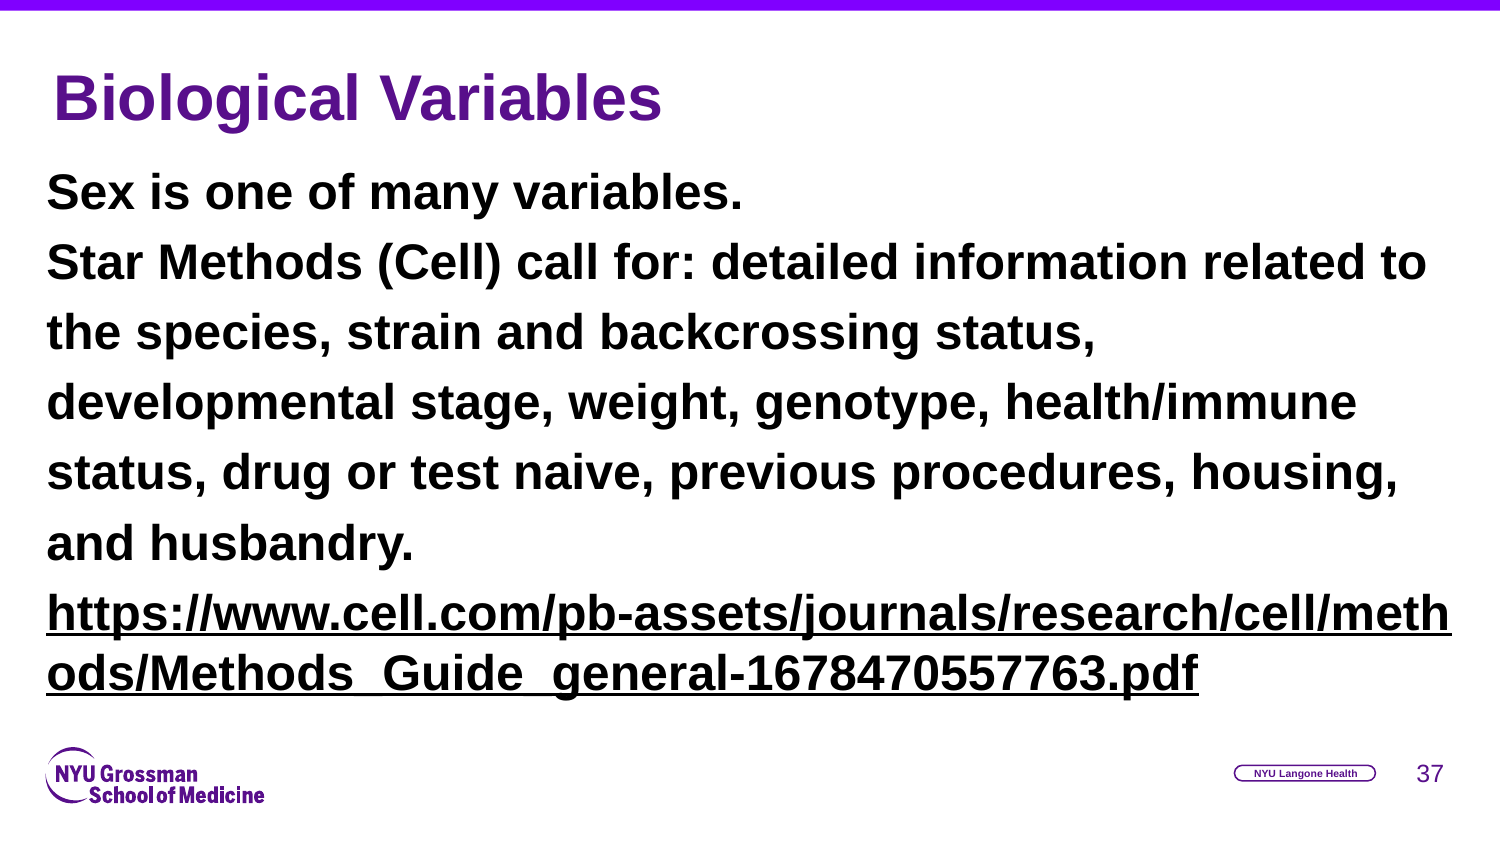

# Biological Variables
Sex is one of many variables.
Star Methods (Cell) call for: detailed information related to the species, strain and backcrossing status, developmental stage, weight, genotype, health/immune status, drug or test naive, previous procedures, housing, and husbandry.
https://www.cell.com/pb-assets/journals/research/cell/methods/Methods_Guide_general-1678470557763.pdf

37
NYU Langone Health